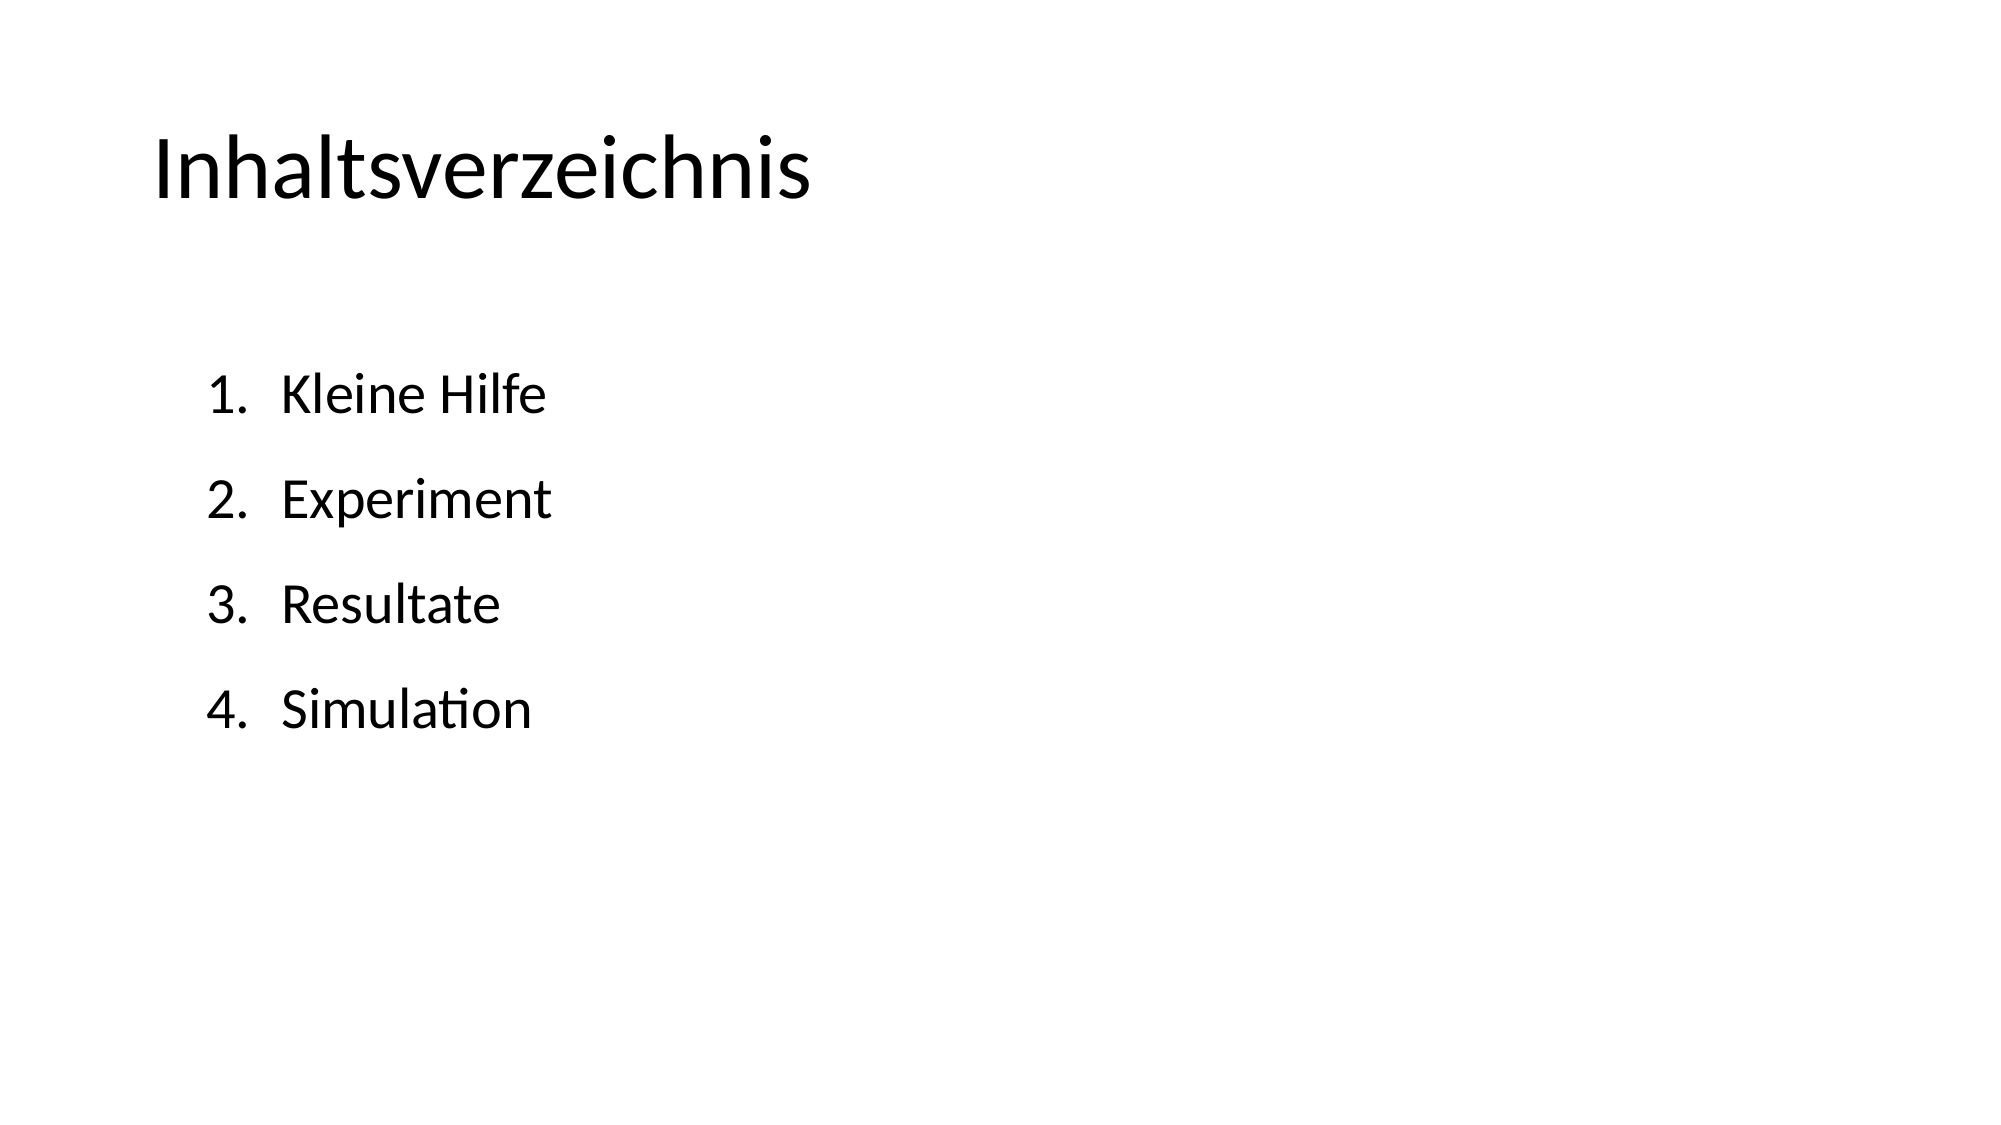

# Inhaltsverzeichnis
Kleine Hilfe
Experiment
Resultate
Simulation